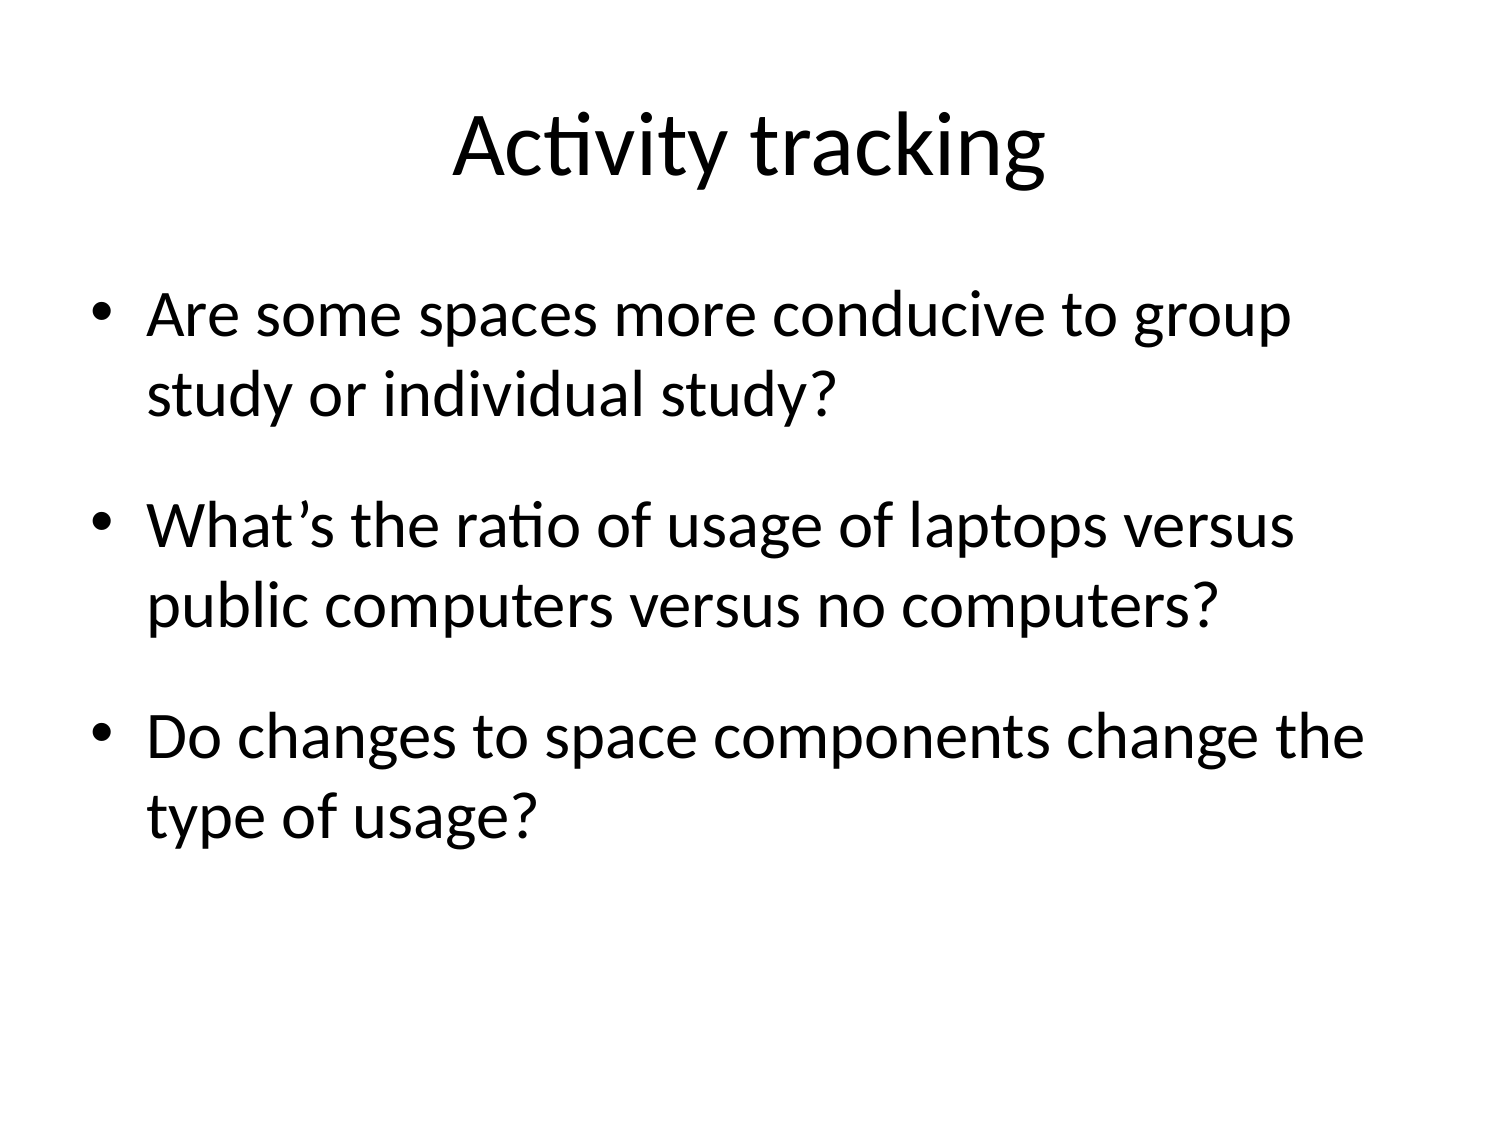

# Activity tracking
Are some spaces more conducive to group study or individual study?
What’s the ratio of usage of laptops versus public computers versus no computers?
Do changes to space components change the type of usage?